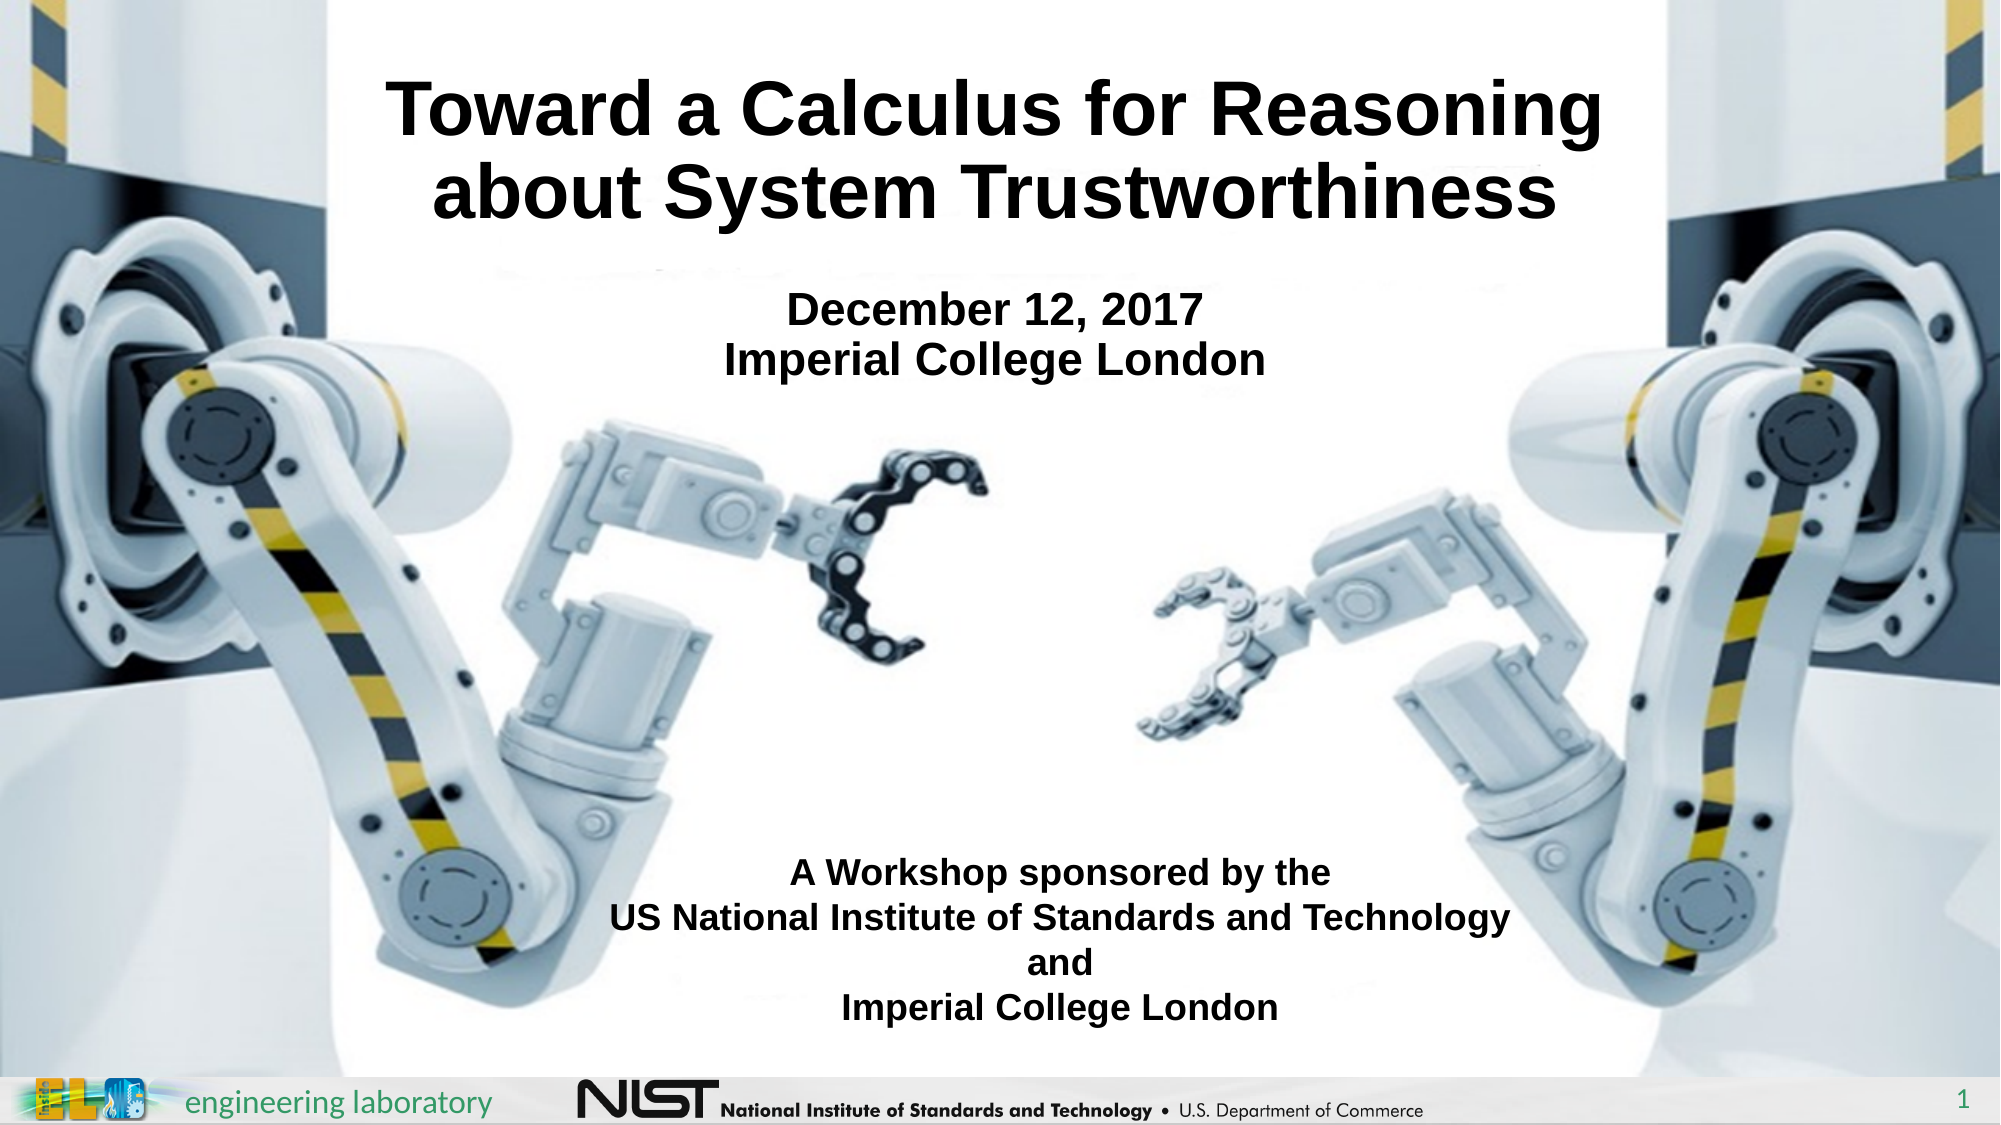

# Toward a Calculus for Reasoning about System Trustworthiness December 12, 2017 Imperial College London
A Workshop sponsored by the
US National Institute of Standards and Technology
and
Imperial College London
1